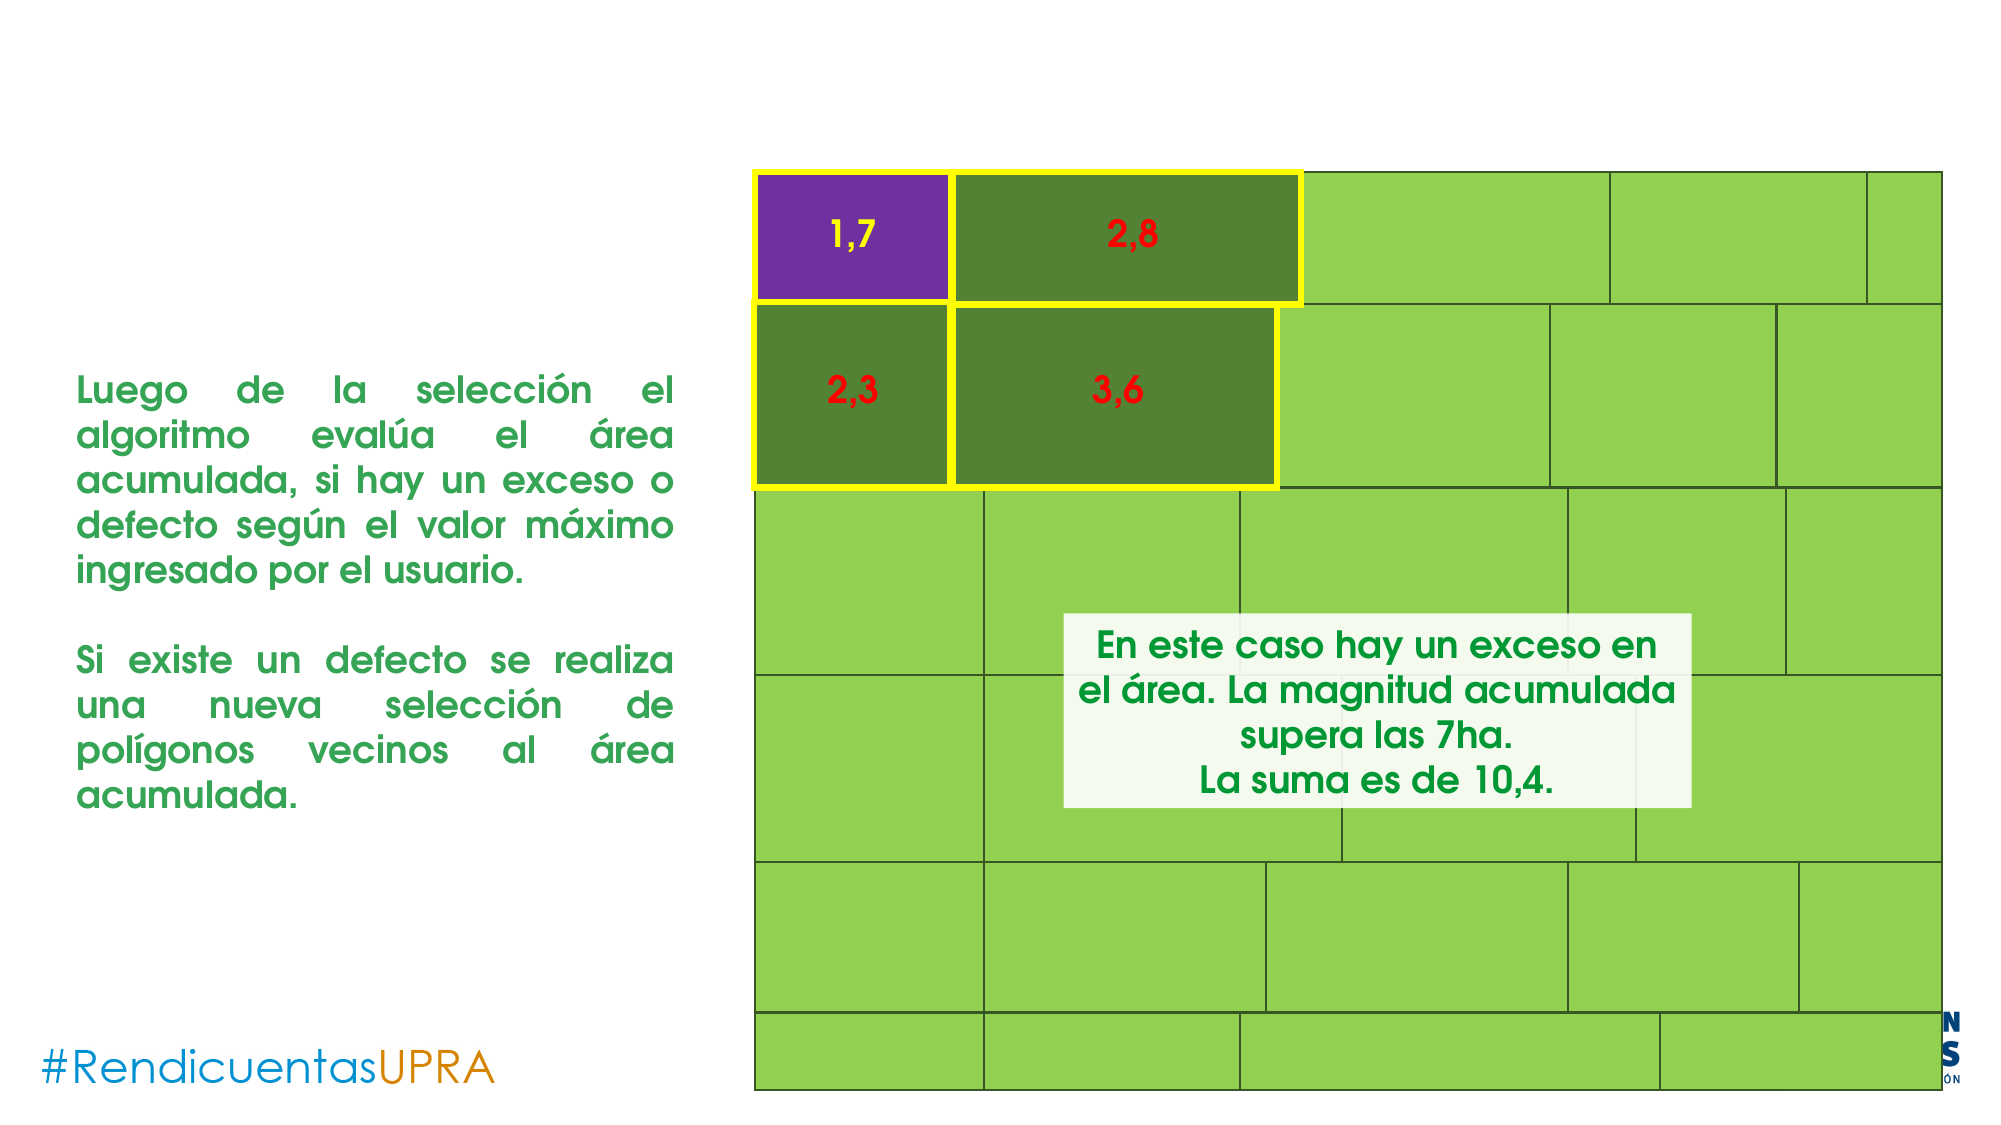

1,7
2,8

Luego de la selección el algoritmo evalúa el área acumulada, si hay un exceso o defecto según el valor máximo ingresado por el usuario.

Si existe un defecto se realiza una nueva selección de polígonos vecinos al área acumulada.
2,3
3,6

En este caso hay un exceso en el área. La magnitud acumulada supera las 7ha.
La suma es de 10,4.